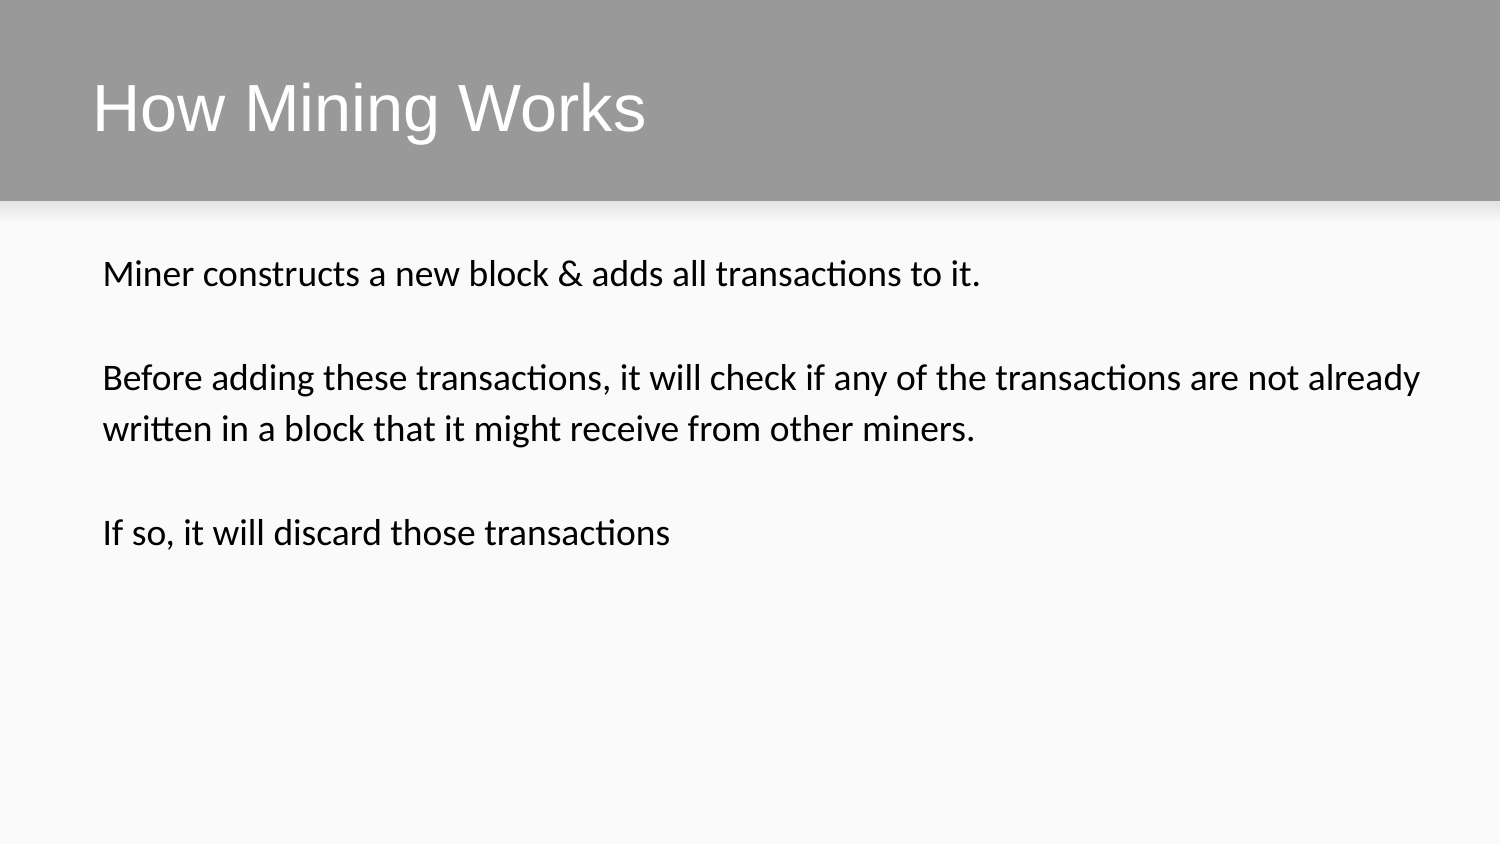

# How Mining Works
Miner constructs a new block & adds all transactions to it.

Before adding these transactions, it will check if any of the transactions are not already written in a block that it might receive from other miners.

If so, it will discard those transactions